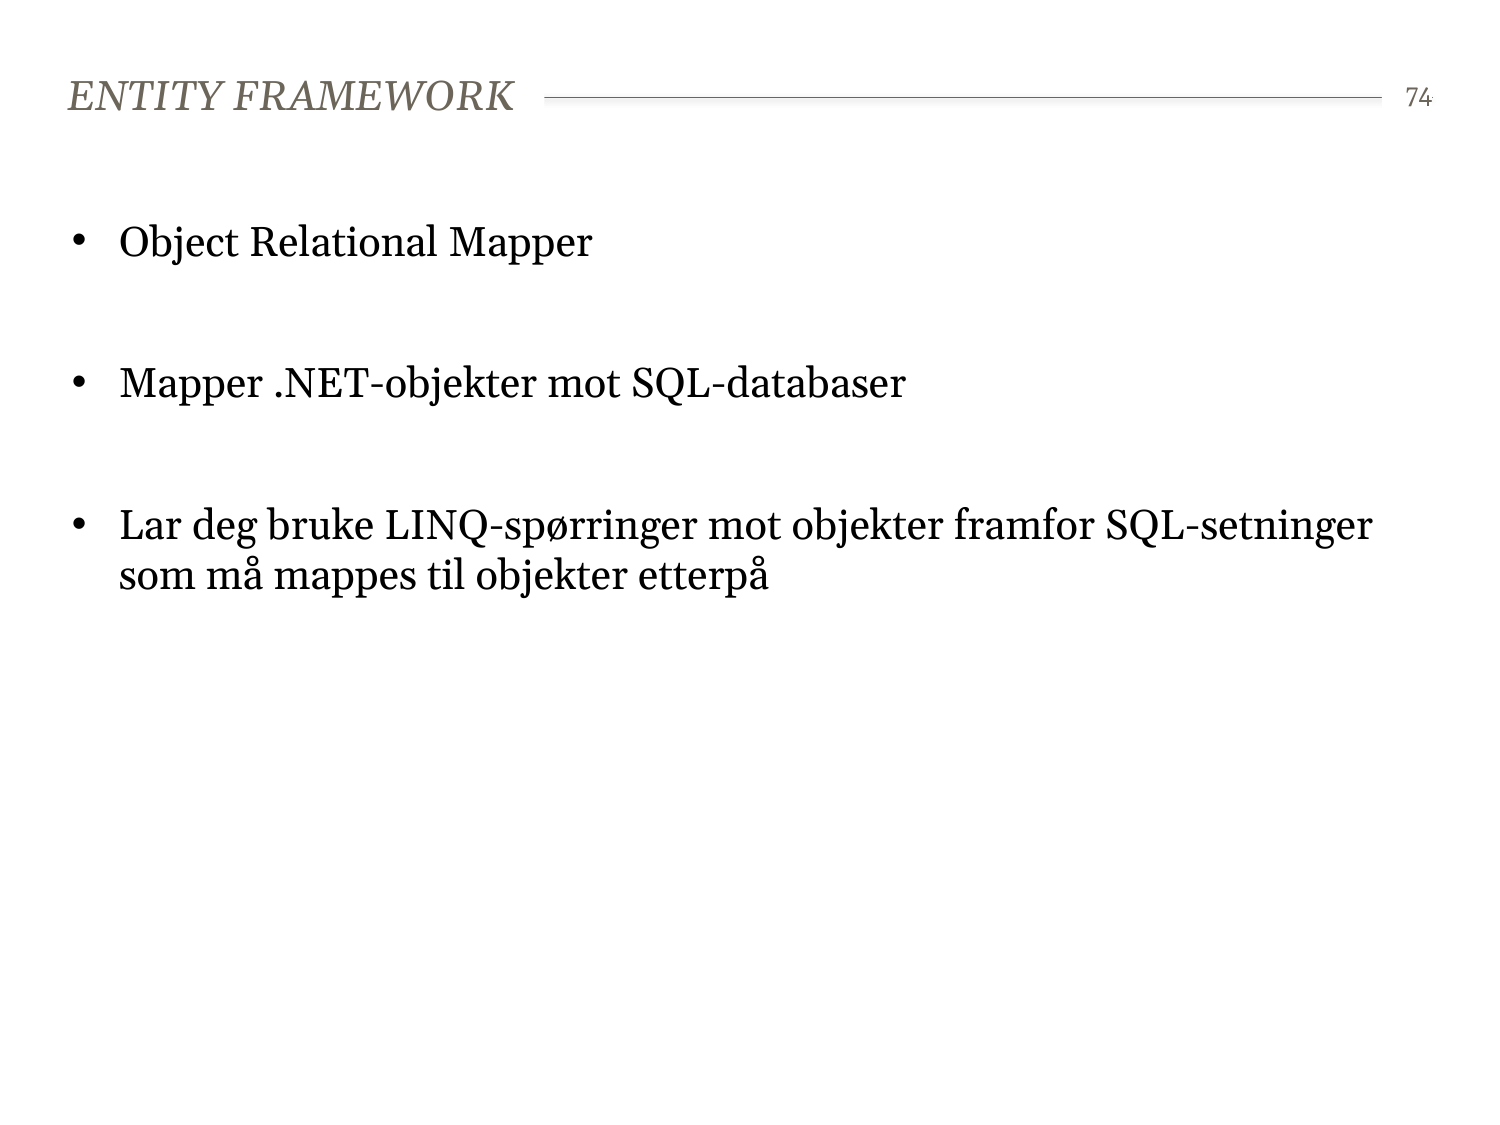

# Entity Framework
74
Object Relational Mapper

Mapper .NET-objekter mot SQL-databaser

Lar deg bruke LINQ-spørringer mot objekter framfor SQL-setninger som må mappes til objekter etterpå